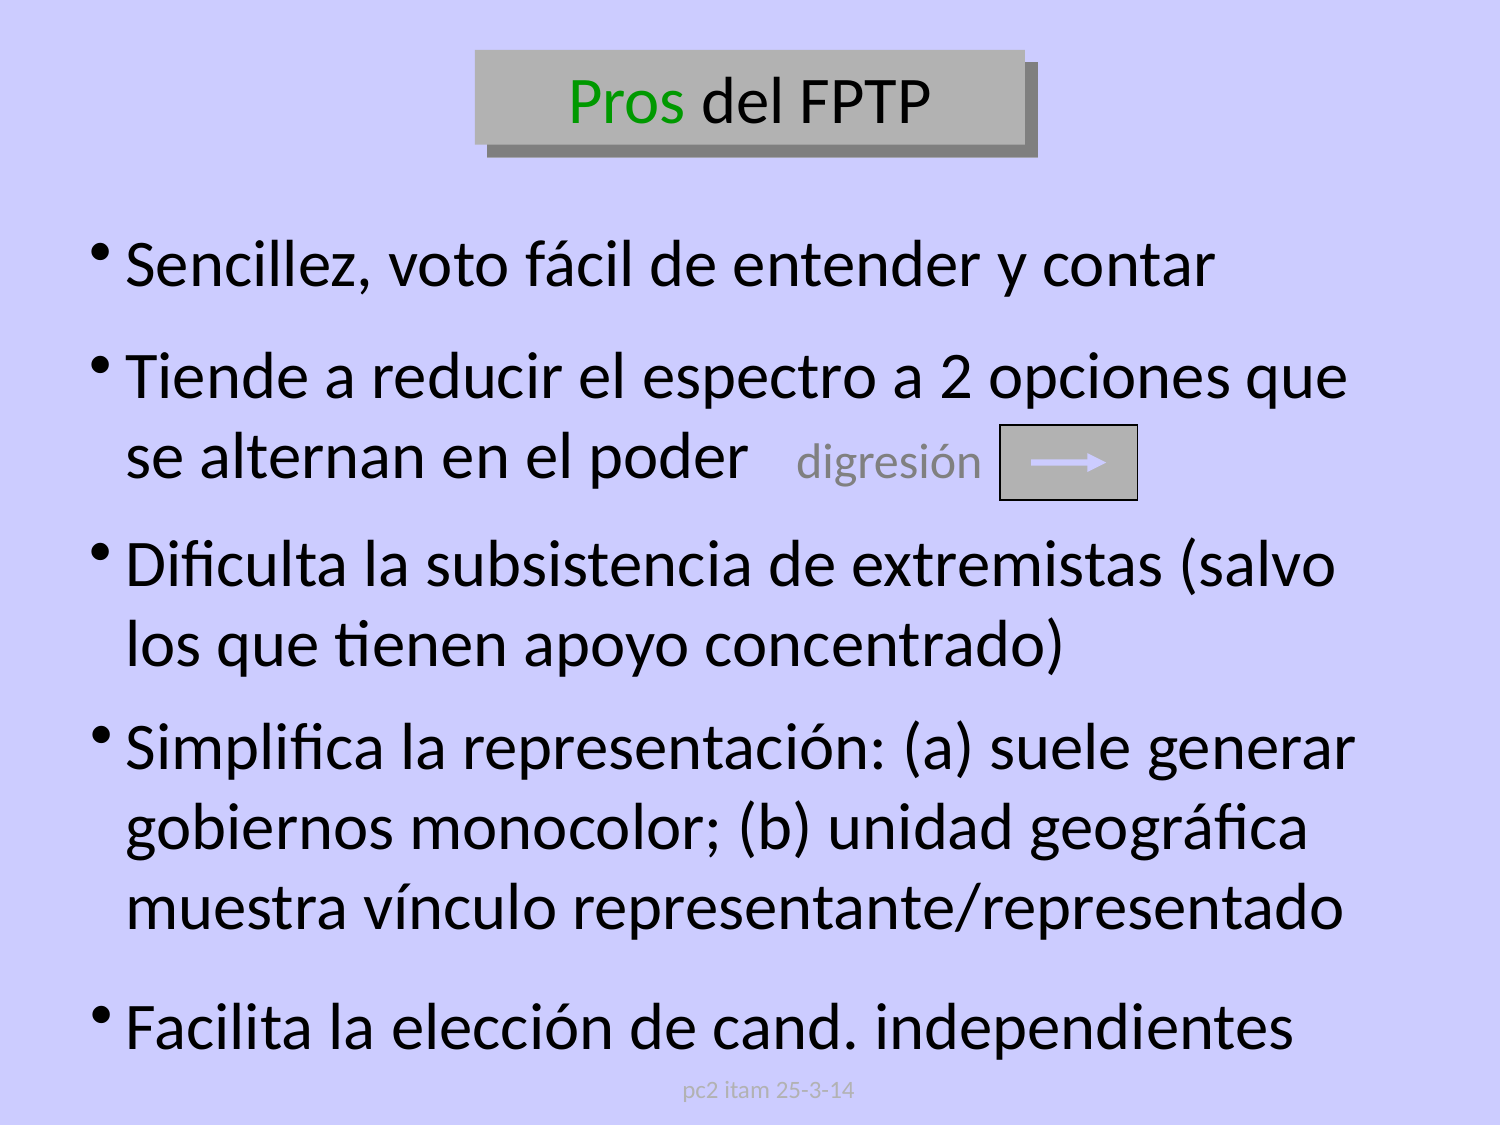

Pros del FPTP
Sencillez, voto fácil de entender y contar
Tiende a reducir el espectro a 2 opciones que se alternan en el poder
digresión

Dificulta la subsistencia de extremistas (salvo los que tienen apoyo concentrado)
Simplifica la representación: (a) suele generar gobiernos monocolor; (b) unidad geográfica muestra vínculo representante/representado
Facilita la elección de cand. independientes